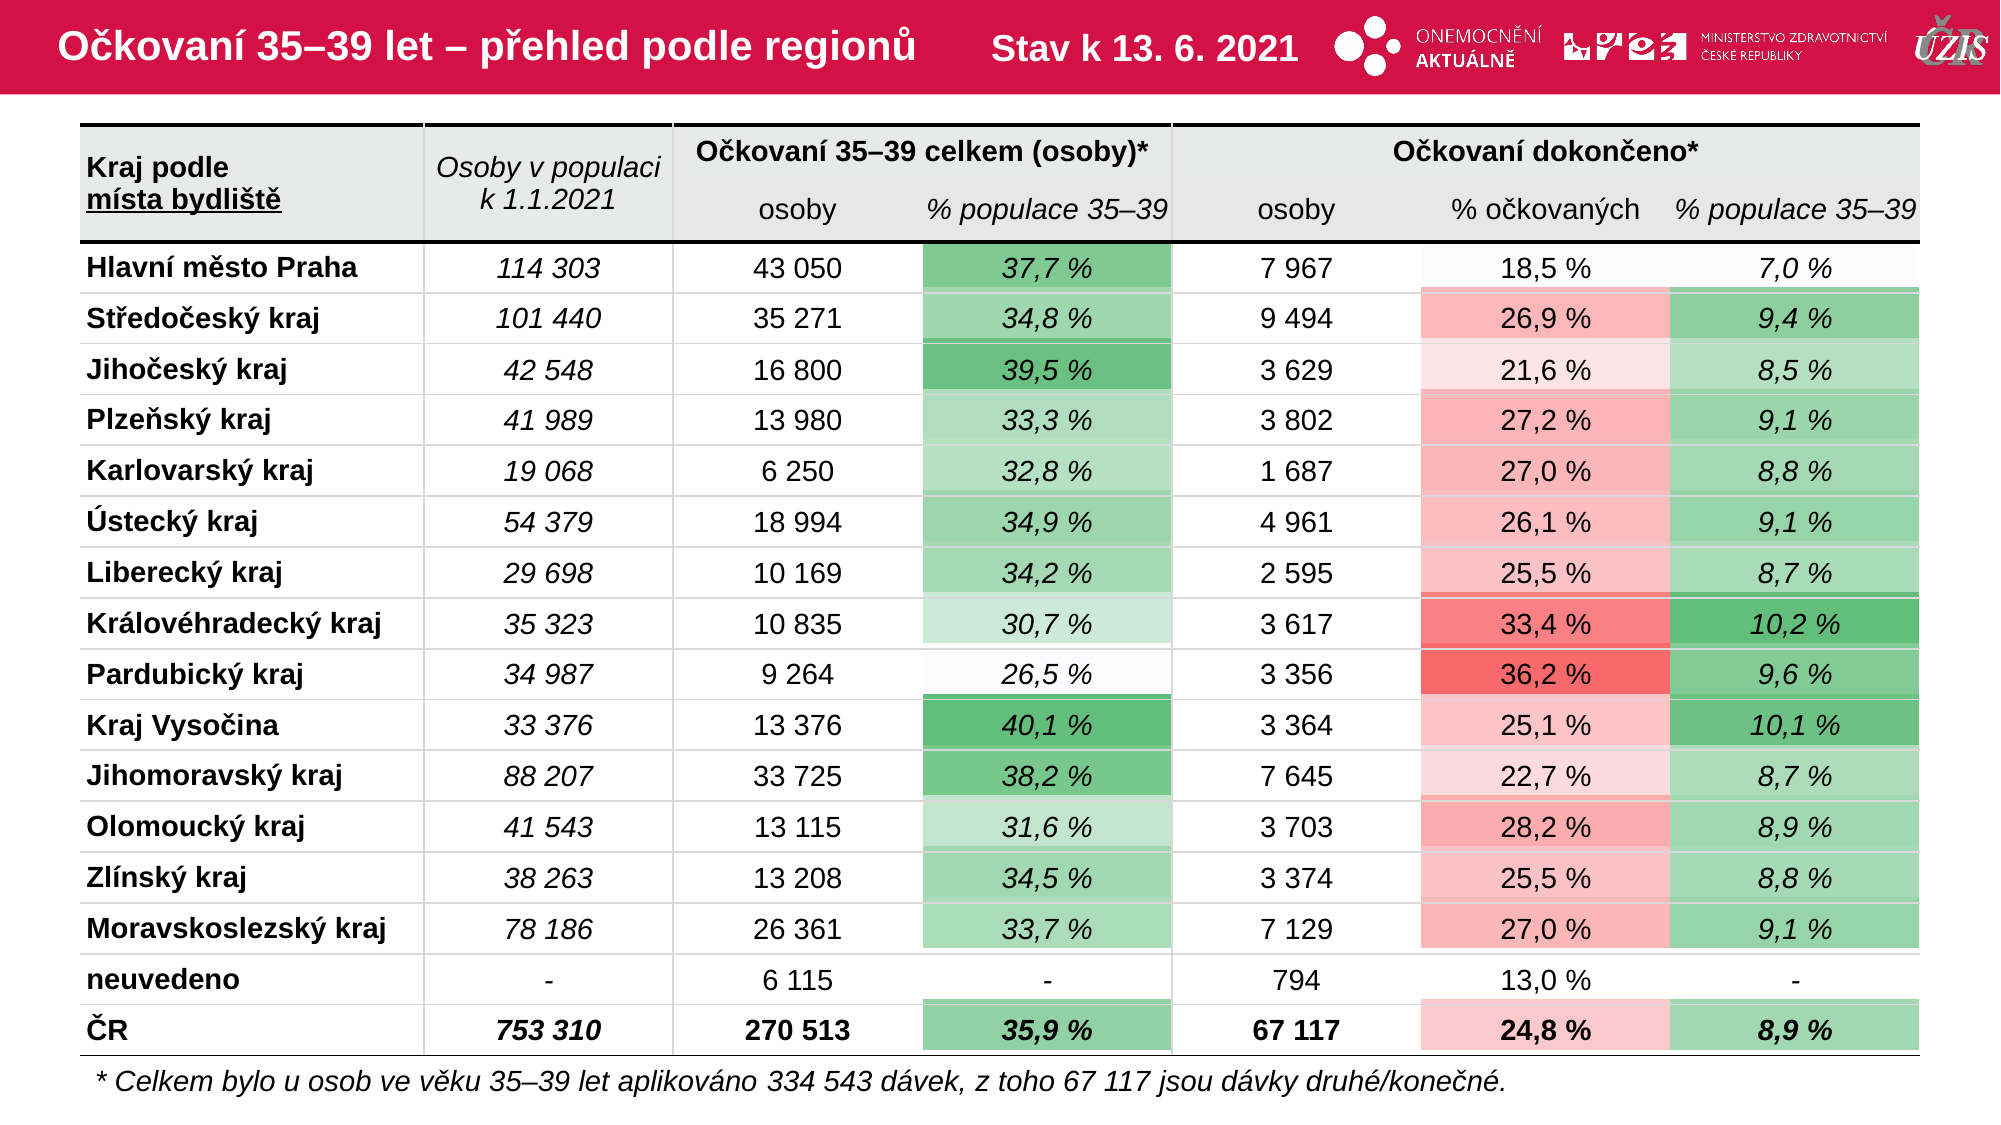

# Očkovaní 35–39 let – přehled podle regionů
Stav k 13. 6. 2021
| Kraj podle místa bydliště | Osoby v populaci k 1.1.2021 | Očkovaní 35–39 celkem (osoby)\* |  | Očkovaní dokončeno\* |  |  |
| --- | --- | --- | --- | --- | --- | --- |
|  |  | osoby | % populace 35–39 | osoby | % očkovaných | % populace 35–39 |
| Hlavní město Praha | 114 303 | 43 050 | 37,7 % | 7 967 | 18,5 % | 7,0 % |
| Středočeský kraj | 101 440 | 35 271 | 34,8 % | 9 494 | 26,9 % | 9,4 % |
| Jihočeský kraj | 42 548 | 16 800 | 39,5 % | 3 629 | 21,6 % | 8,5 % |
| Plzeňský kraj | 41 989 | 13 980 | 33,3 % | 3 802 | 27,2 % | 9,1 % |
| Karlovarský kraj | 19 068 | 6 250 | 32,8 % | 1 687 | 27,0 % | 8,8 % |
| Ústecký kraj | 54 379 | 18 994 | 34,9 % | 4 961 | 26,1 % | 9,1 % |
| Liberecký kraj | 29 698 | 10 169 | 34,2 % | 2 595 | 25,5 % | 8,7 % |
| Královéhradecký kraj | 35 323 | 10 835 | 30,7 % | 3 617 | 33,4 % | 10,2 % |
| Pardubický kraj | 34 987 | 9 264 | 26,5 % | 3 356 | 36,2 % | 9,6 % |
| Kraj Vysočina | 33 376 | 13 376 | 40,1 % | 3 364 | 25,1 % | 10,1 % |
| Jihomoravský kraj | 88 207 | 33 725 | 38,2 % | 7 645 | 22,7 % | 8,7 % |
| Olomoucký kraj | 41 543 | 13 115 | 31,6 % | 3 703 | 28,2 % | 8,9 % |
| Zlínský kraj | 38 263 | 13 208 | 34,5 % | 3 374 | 25,5 % | 8,8 % |
| Moravskoslezský kraj | 78 186 | 26 361 | 33,7 % | 7 129 | 27,0 % | 9,1 % |
| neuvedeno | - | 6 115 | - | 794 | 13,0 % | - |
| ČR | 753 310 | 270 513 | 35,9 % | 67 117 | 24,8 % | 8,9 % |
|  |  |  |  |  |  |
| --- | --- | --- | --- | --- | --- |
|  |  |  |  |  |  |
|  |  |  |  |  |  |
|  |  |  |  |  |  |
|  |  |  |  |  |  |
|  |  |  |  |  |  |
|  |  |  |  |  |  |
|  |  |  |  |  |  |
|  |  |  |  |  |  |
|  |  |  |  |  |  |
|  |  |  |  |  |  |
|  |  |  |  |  |  |
|  |  |  |  |  |  |
|  |  |  |  |  |  |
|  |  |  |  |  |  |
|  |  |  |  |  |  |
* Celkem bylo u osob ve věku 35–39 let aplikováno 334 543 dávek, z toho 67 117 jsou dávky druhé/konečné.